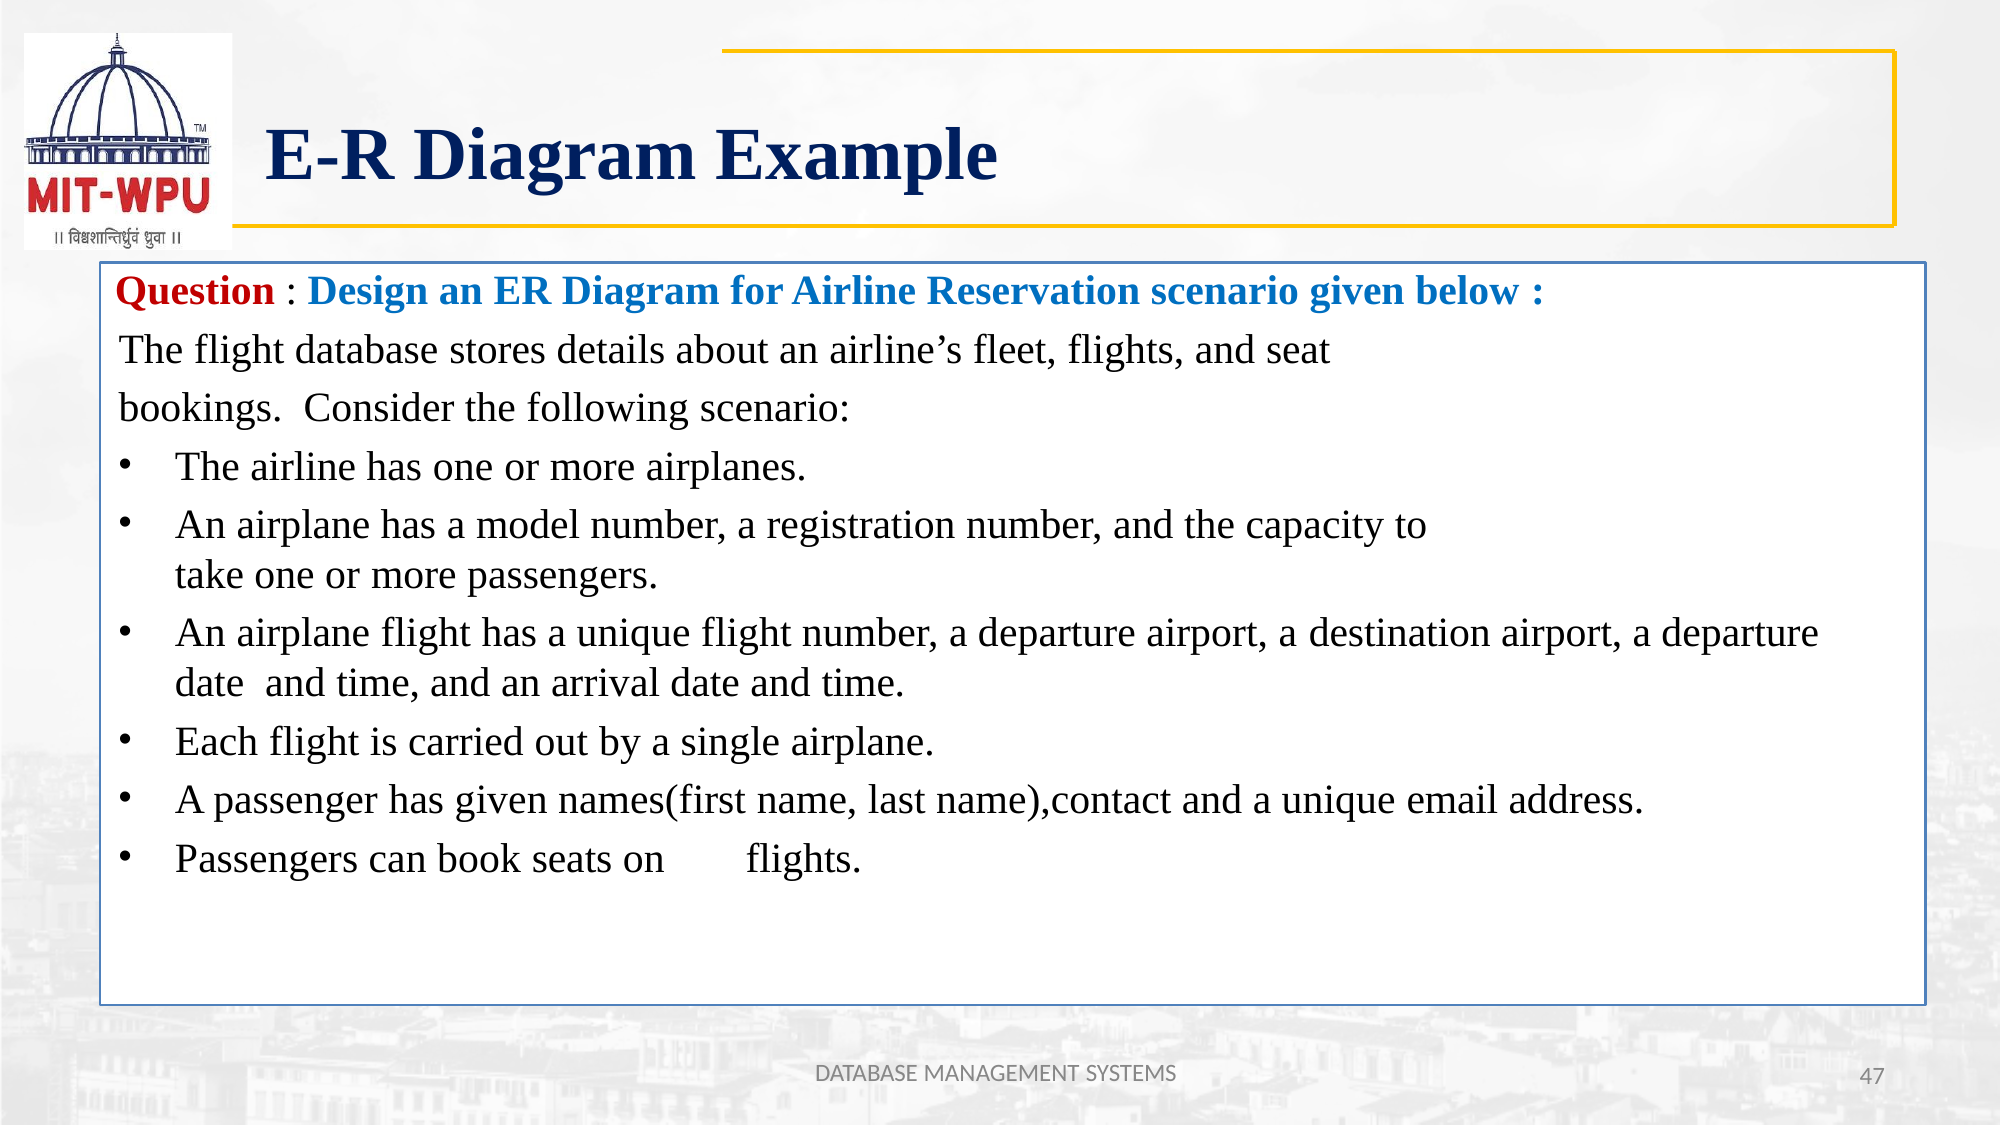

# E-R Diagram Example
Question : Design an ER Diagram for Airline Reservation scenario given below :
The flight database stores details about an airline’s fleet, flights, and seat bookings.  Consider the following scenario:
The airline has one or more airplanes.
An airplane has a model number, a registration number, and the capacity to take one or more passengers.
An airplane flight has a unique flight number, a departure airport, a destination airport, a departure date  and time, and an arrival date and time.
Each flight is carried out by a single airplane.
A passenger has given names(first name, last name),contact and a unique email address.
Passengers can book seats on	flights.

DATABASE MANAGEMENT SYSTEMS
47